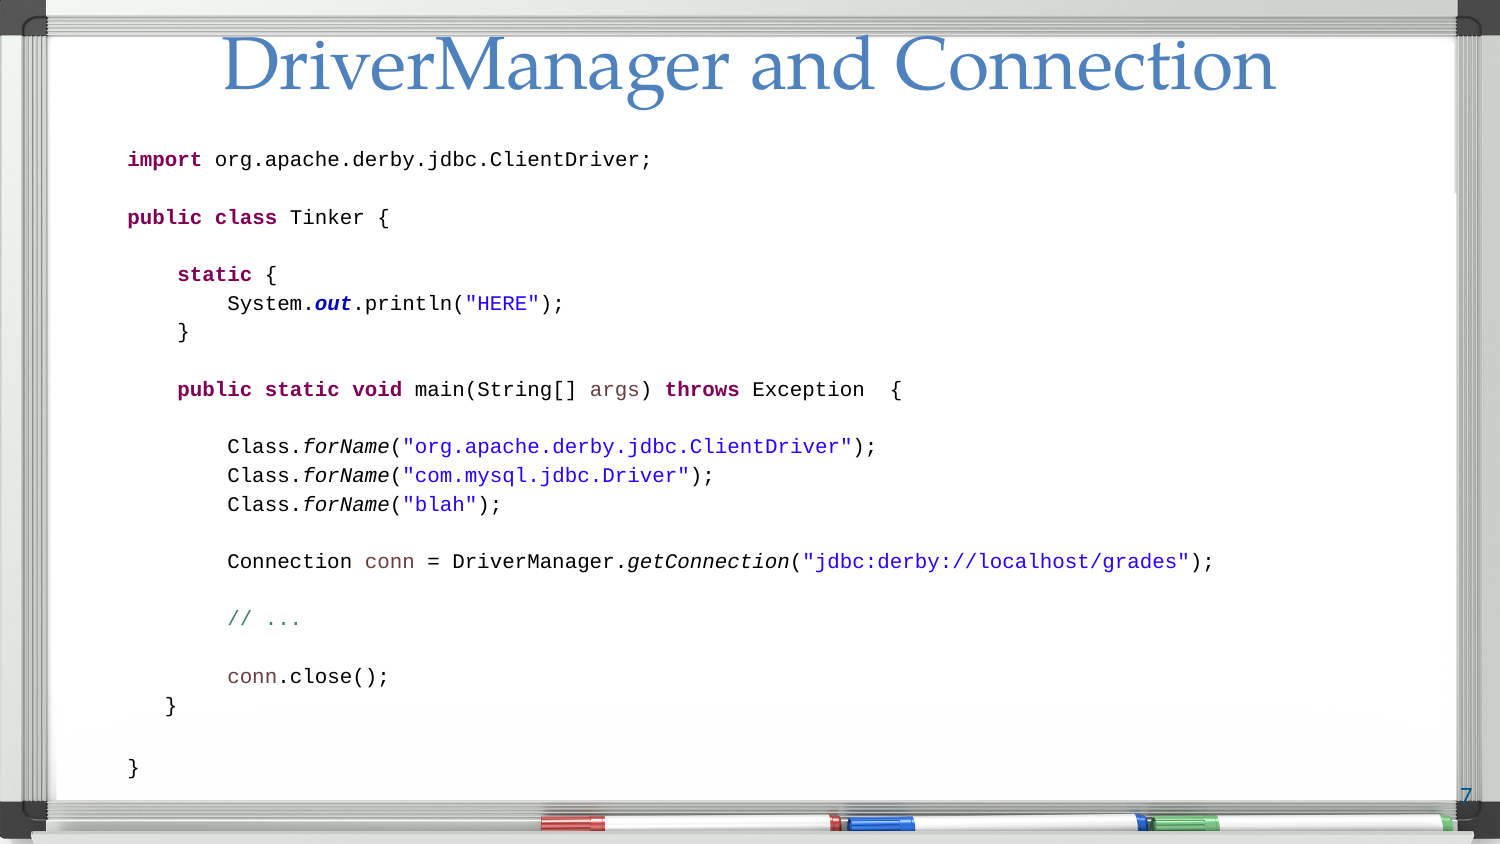

# DriverManager and Connection
import org.apache.derby.jdbc.ClientDriver;

public class Tinker {

    static {
        System.out.println("HERE");
    }

    public static void main(String[] args) throws Exception  {

        Class.forName("org.apache.derby.jdbc.ClientDriver");
        Class.forName("com.mysql.jdbc.Driver");
        Class.forName("blah");

        Connection conn = DriverManager.getConnection("jdbc:derby://localhost/grades");

        // ...

        conn.close();
   }

}
7
Streams of bytes … two ways (into your program and out of your program)
Disks, consoles, sockets, keyboards, printers
Know how to talk streams and you can talk to anything
Initialization (constructor) is different. Use is the same.